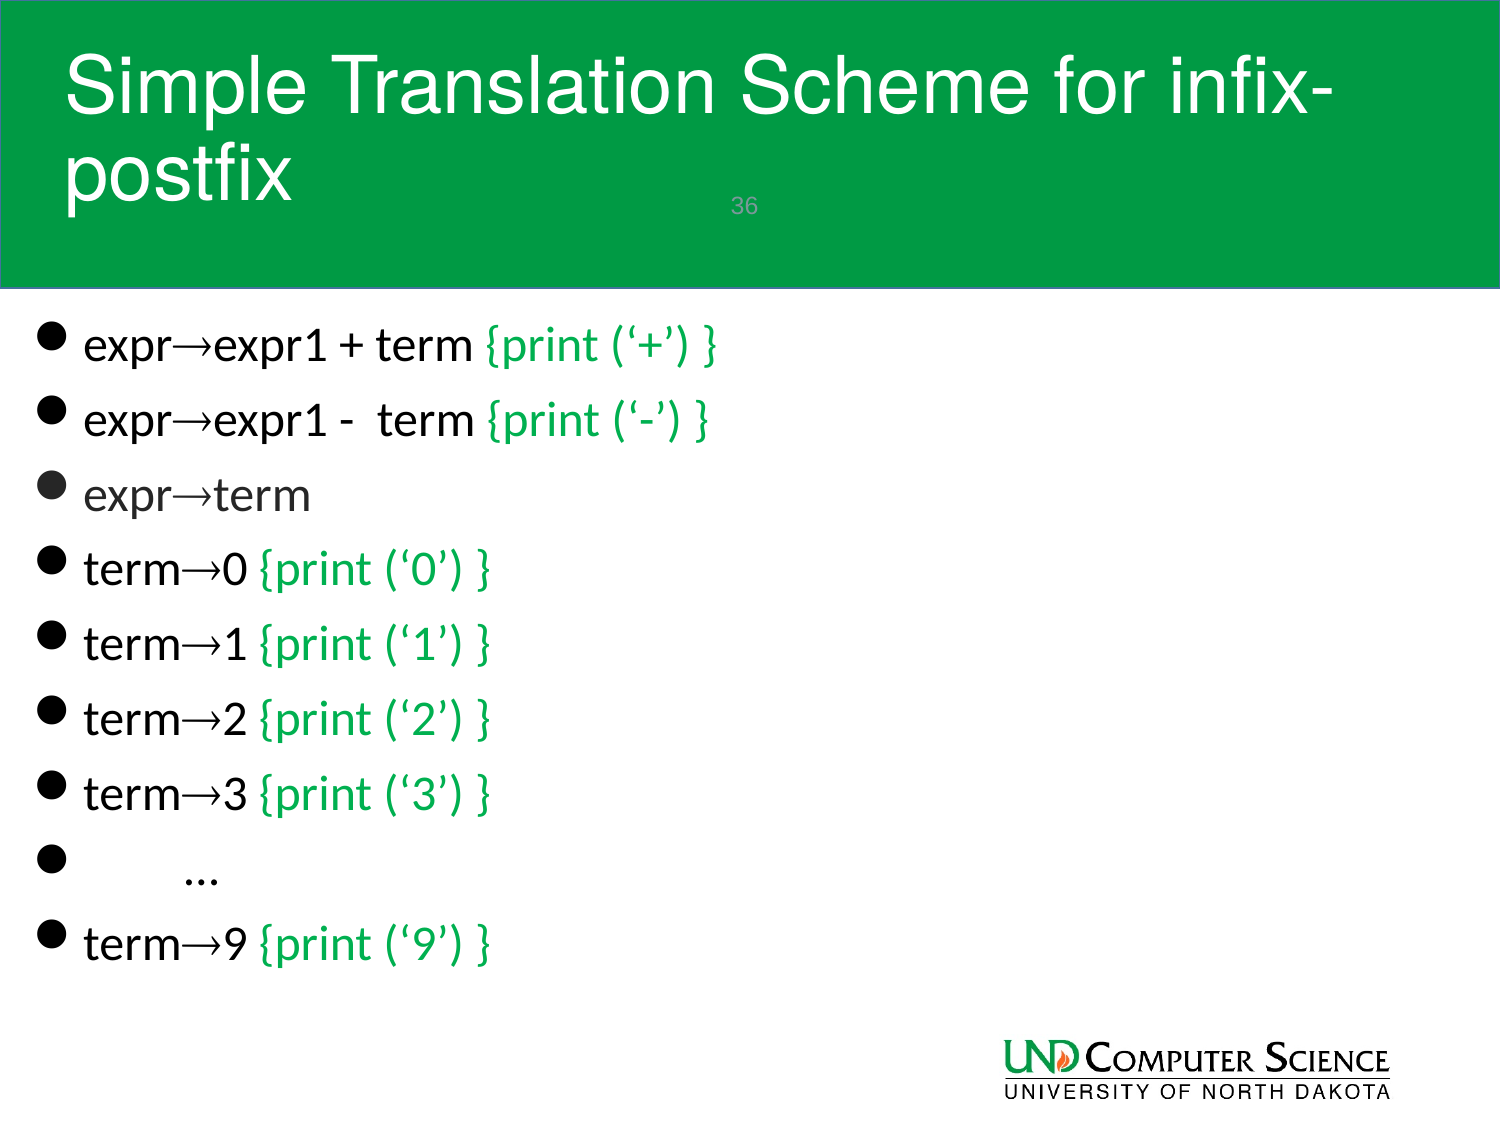

# Simple Translation Scheme for infix-postfix
36
expr→expr1 + term {print (‘+’) }
expr→expr1 -  term {print (‘-’) }
expr→term
term→0 {print (‘0’) }
term→1 {print (‘1’) }
term→2 {print (‘2’) }
term→3 {print (‘3’) }
         …
term→9 {print (‘9’) }